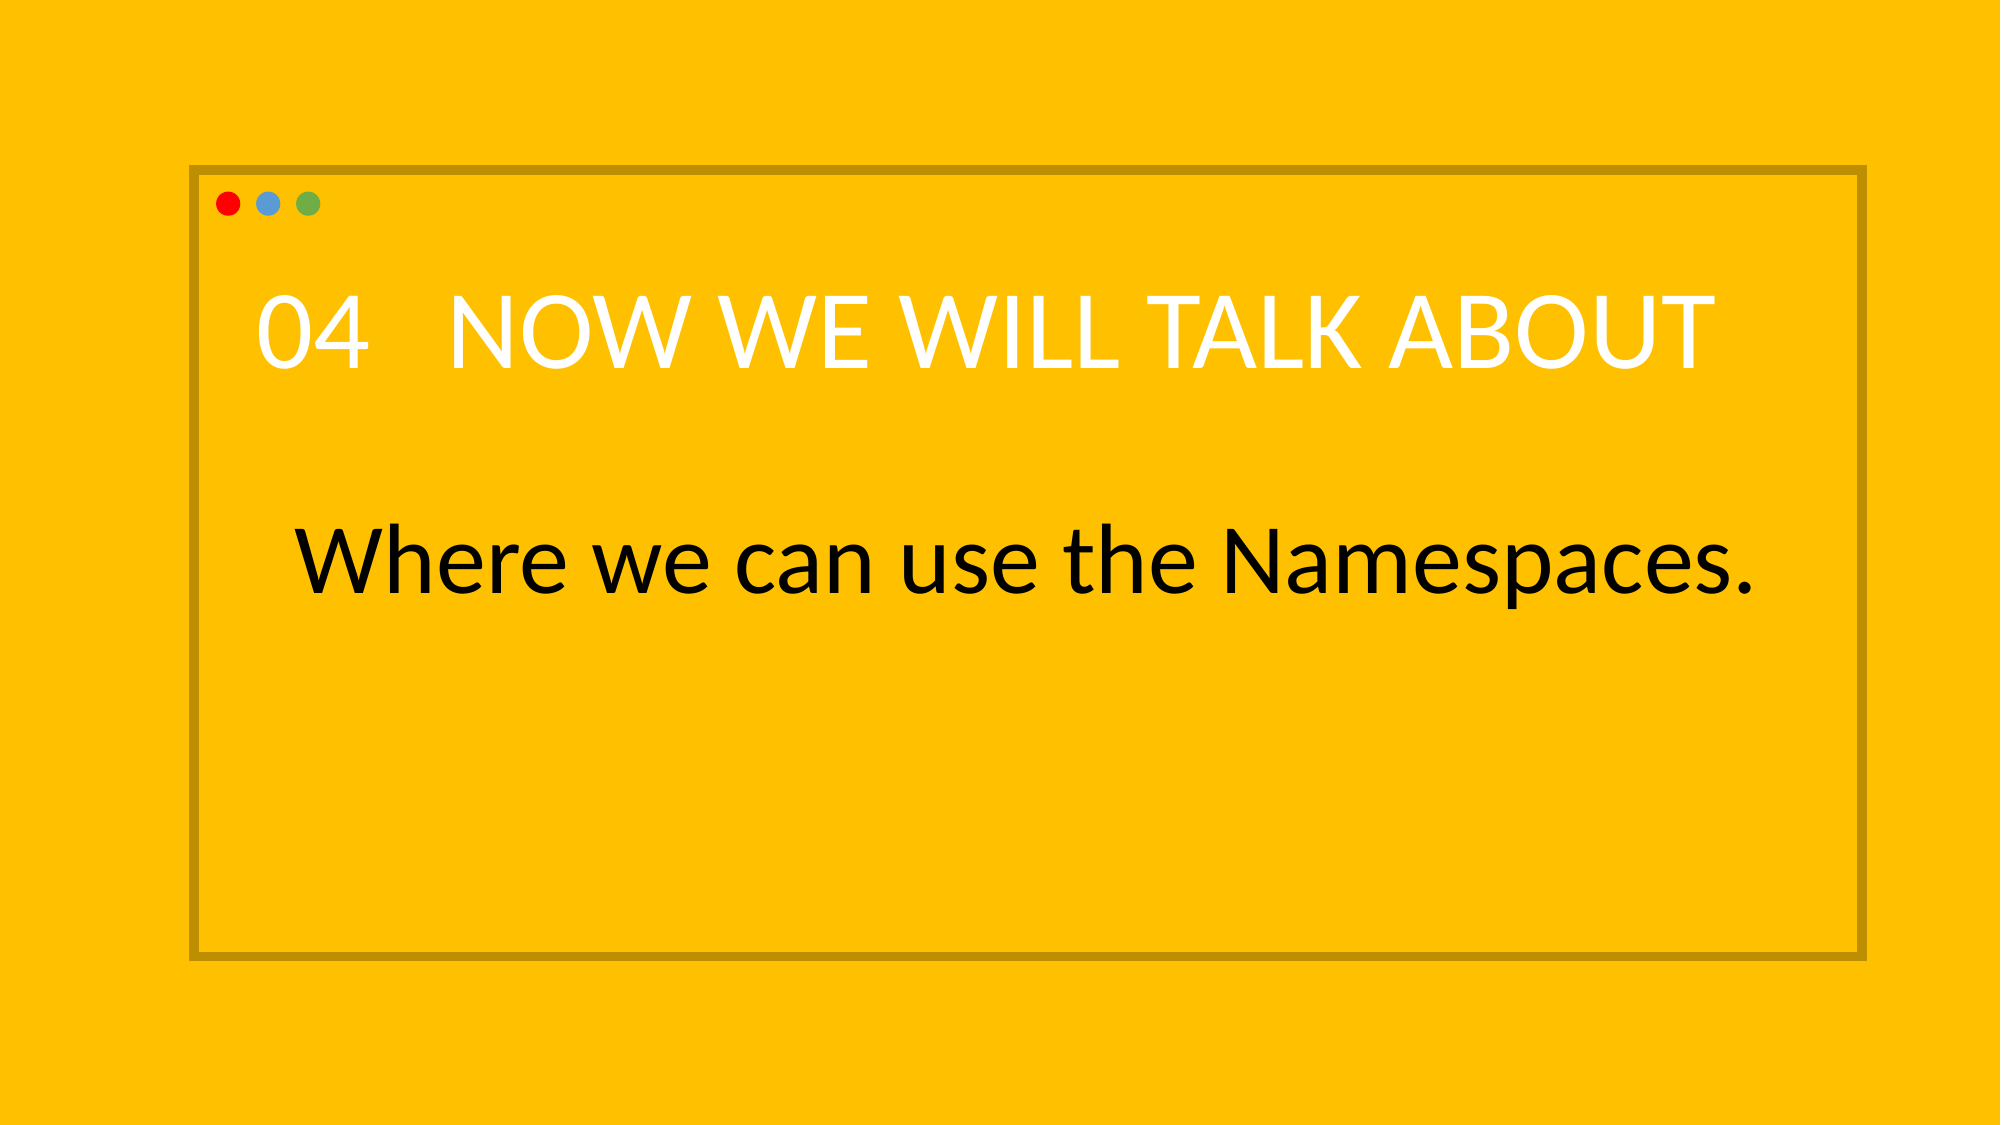

04   NOW WE WILL TALK ABOUT
 Where we can use the Namespaces.